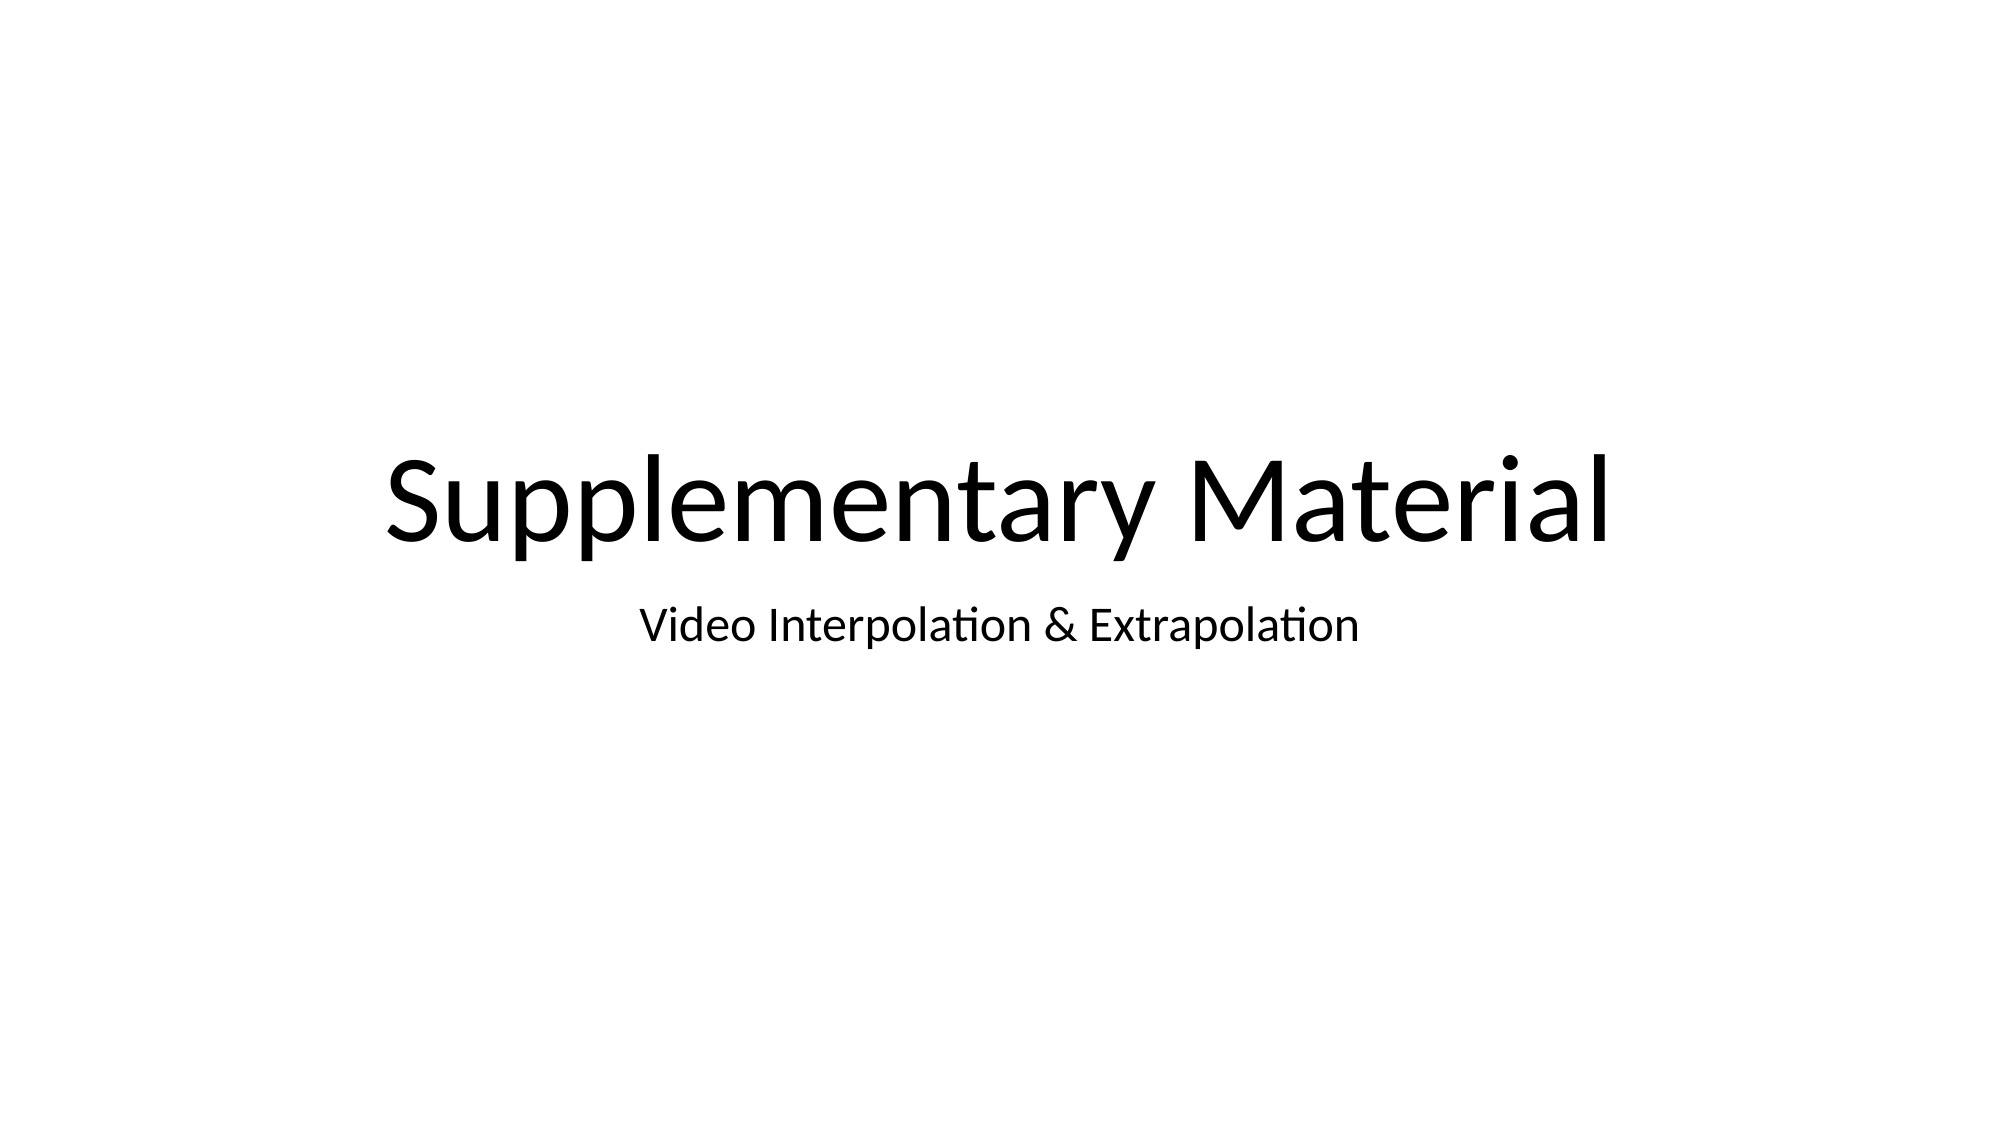

# Supplementary Material
Video Interpolation & Extrapolation